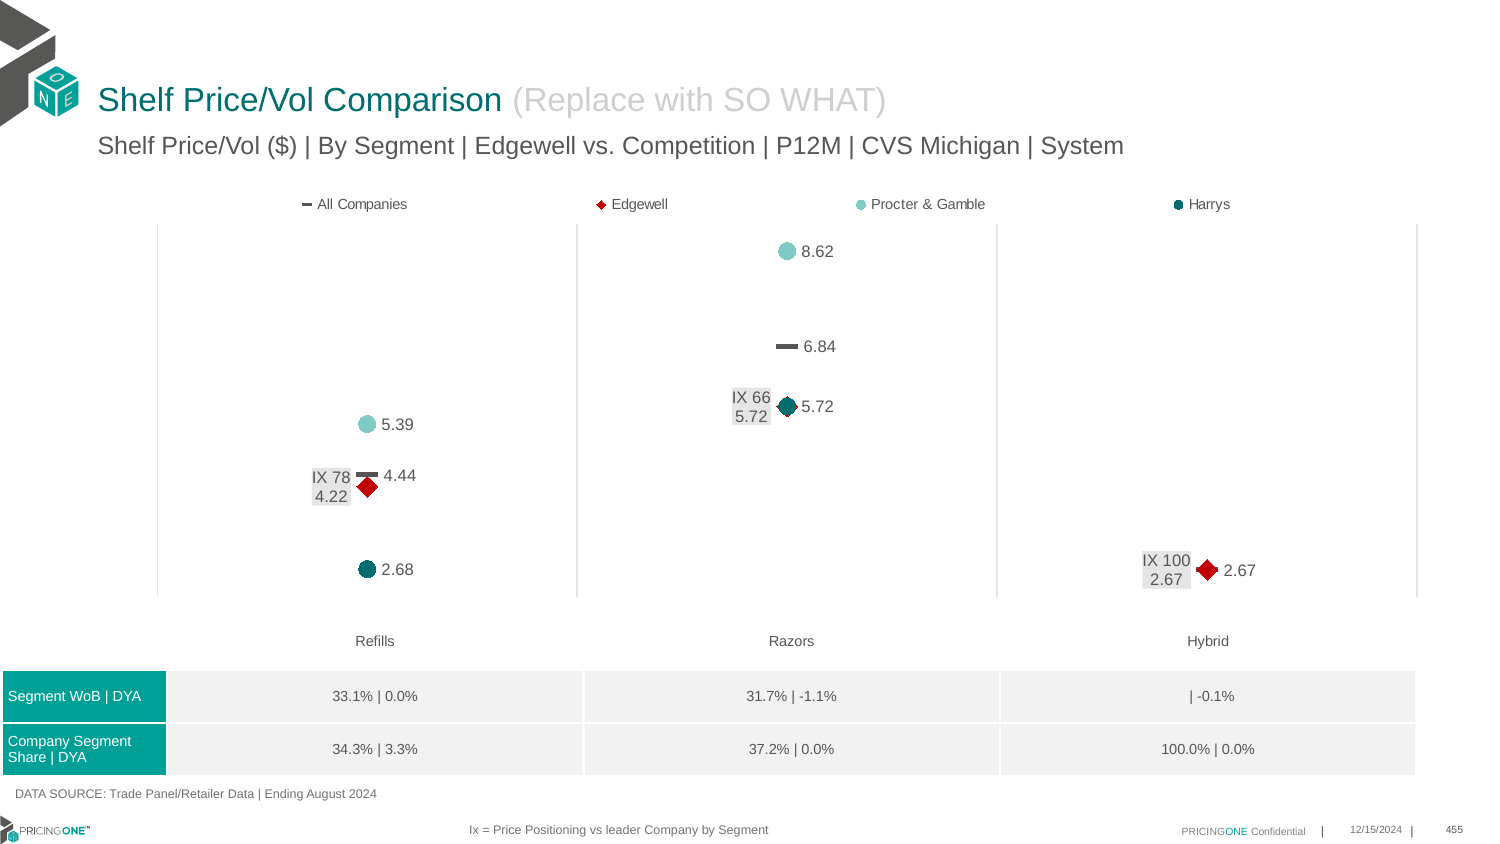

# Shelf Price/Vol Comparison (Replace with SO WHAT)
Shelf Price/Vol ($) | By Segment | Edgewell vs. Competition | P12M | CVS Michigan | System

### Chart

| Category | All Companies | Edgewell | Procter & Gamble | Harrys |
|---|---|---|---|---|
| IX 78 | 4.44 | 4.22 | 5.39 | 2.68 |
| IX 66 | 6.84 | 5.72 | 8.62 | 5.72 |
| IX 100 | 2.67 | 2.67 | None | None |
|  | Refills | Razors | Hybrid |
| --- | --- | --- | --- |
| Segment WoB | DYA | 33.1% | 0.0% | 31.7% | -1.1% | | -0.1% |
| Company Segment Share | DYA | 34.3% | 3.3% | 37.2% | 0.0% | 100.0% | 0.0% |
DATA SOURCE: Trade Panel/Retailer Data | Ending August 2024
Ix = Price Positioning vs leader Company by Segment
12/15/2024
455